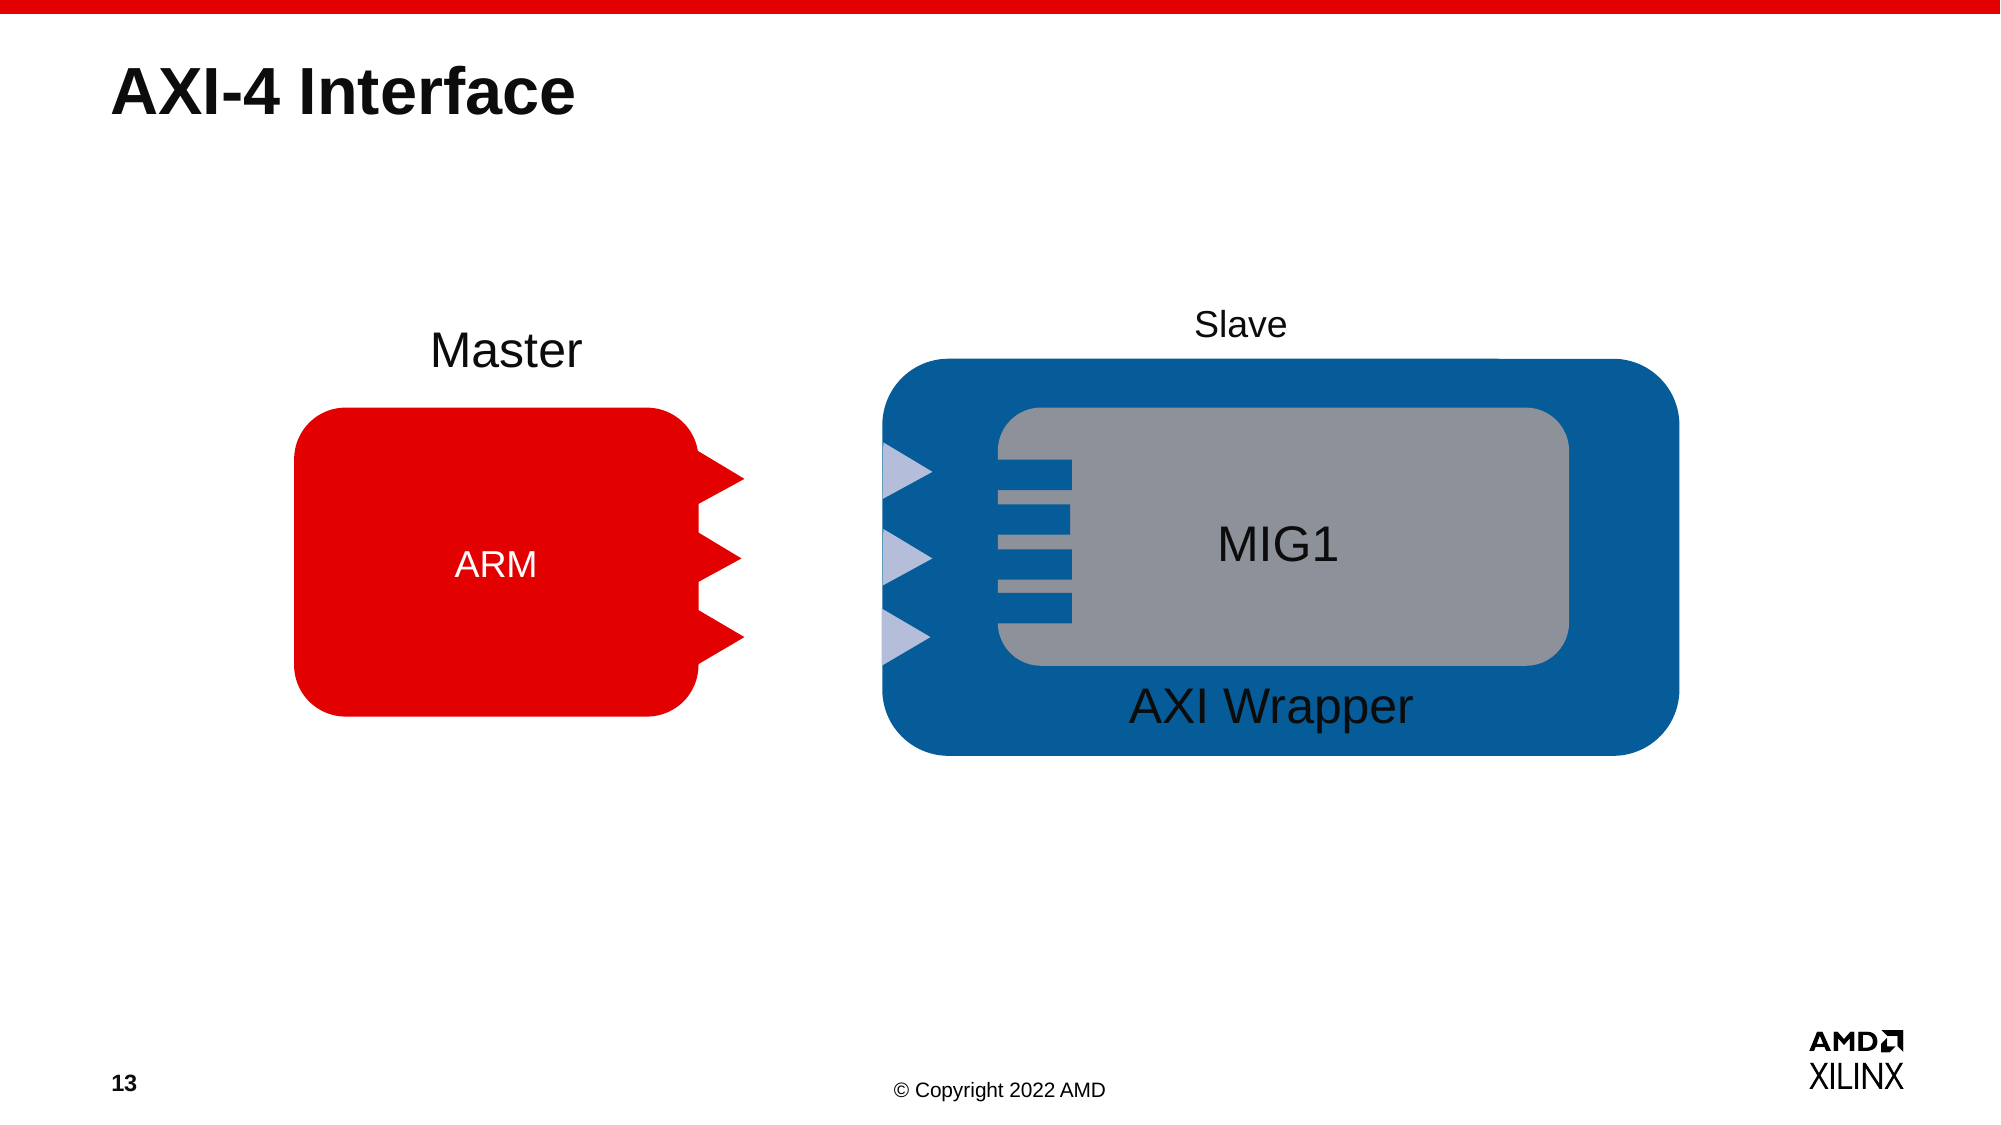

# AXI-4 Interface
Slave
Master

ARM

MIG1

AXI Wrapper
13